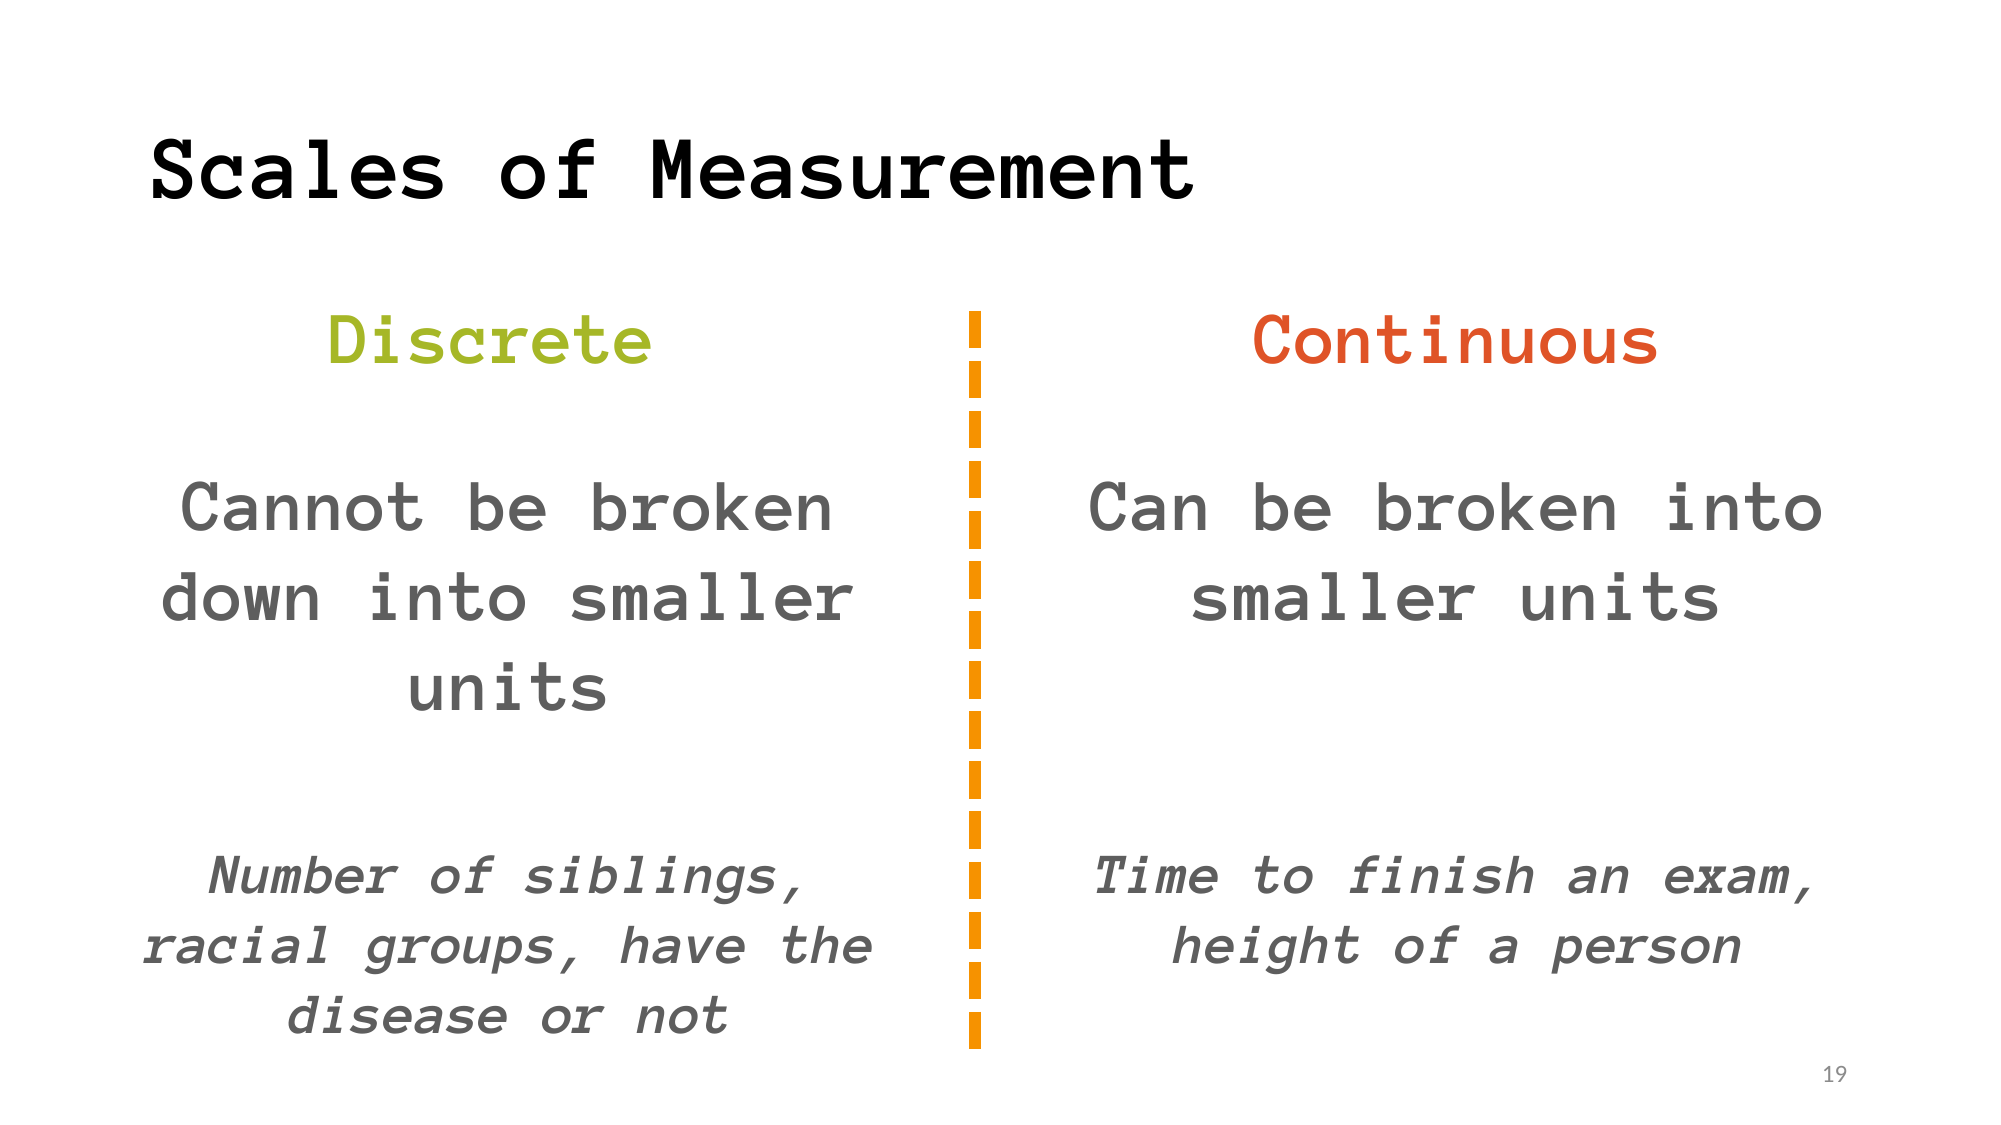

# Scales of Measurement
Discrete
Continuous
Cannot be broken down into smaller units
Can be broken into smaller units
Number of siblings, racial groups, have the disease or not
Time to finish an exam, height of a person
19